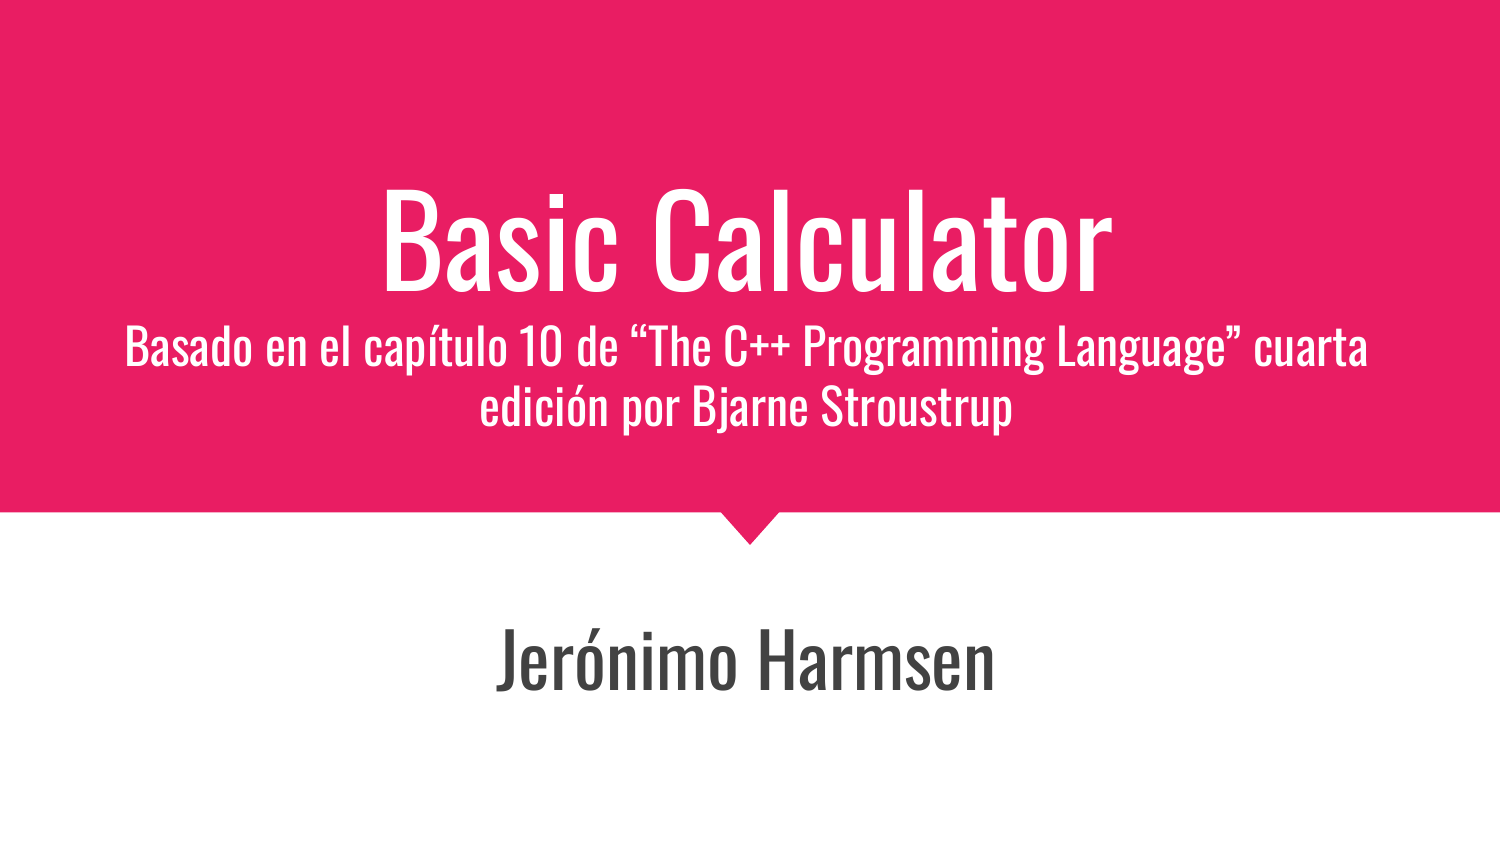

# Basic Calculator
Basado en el capítulo 10 de “The C++ Programming Language” cuarta edición por Bjarne Stroustrup
Jerónimo Harmsen